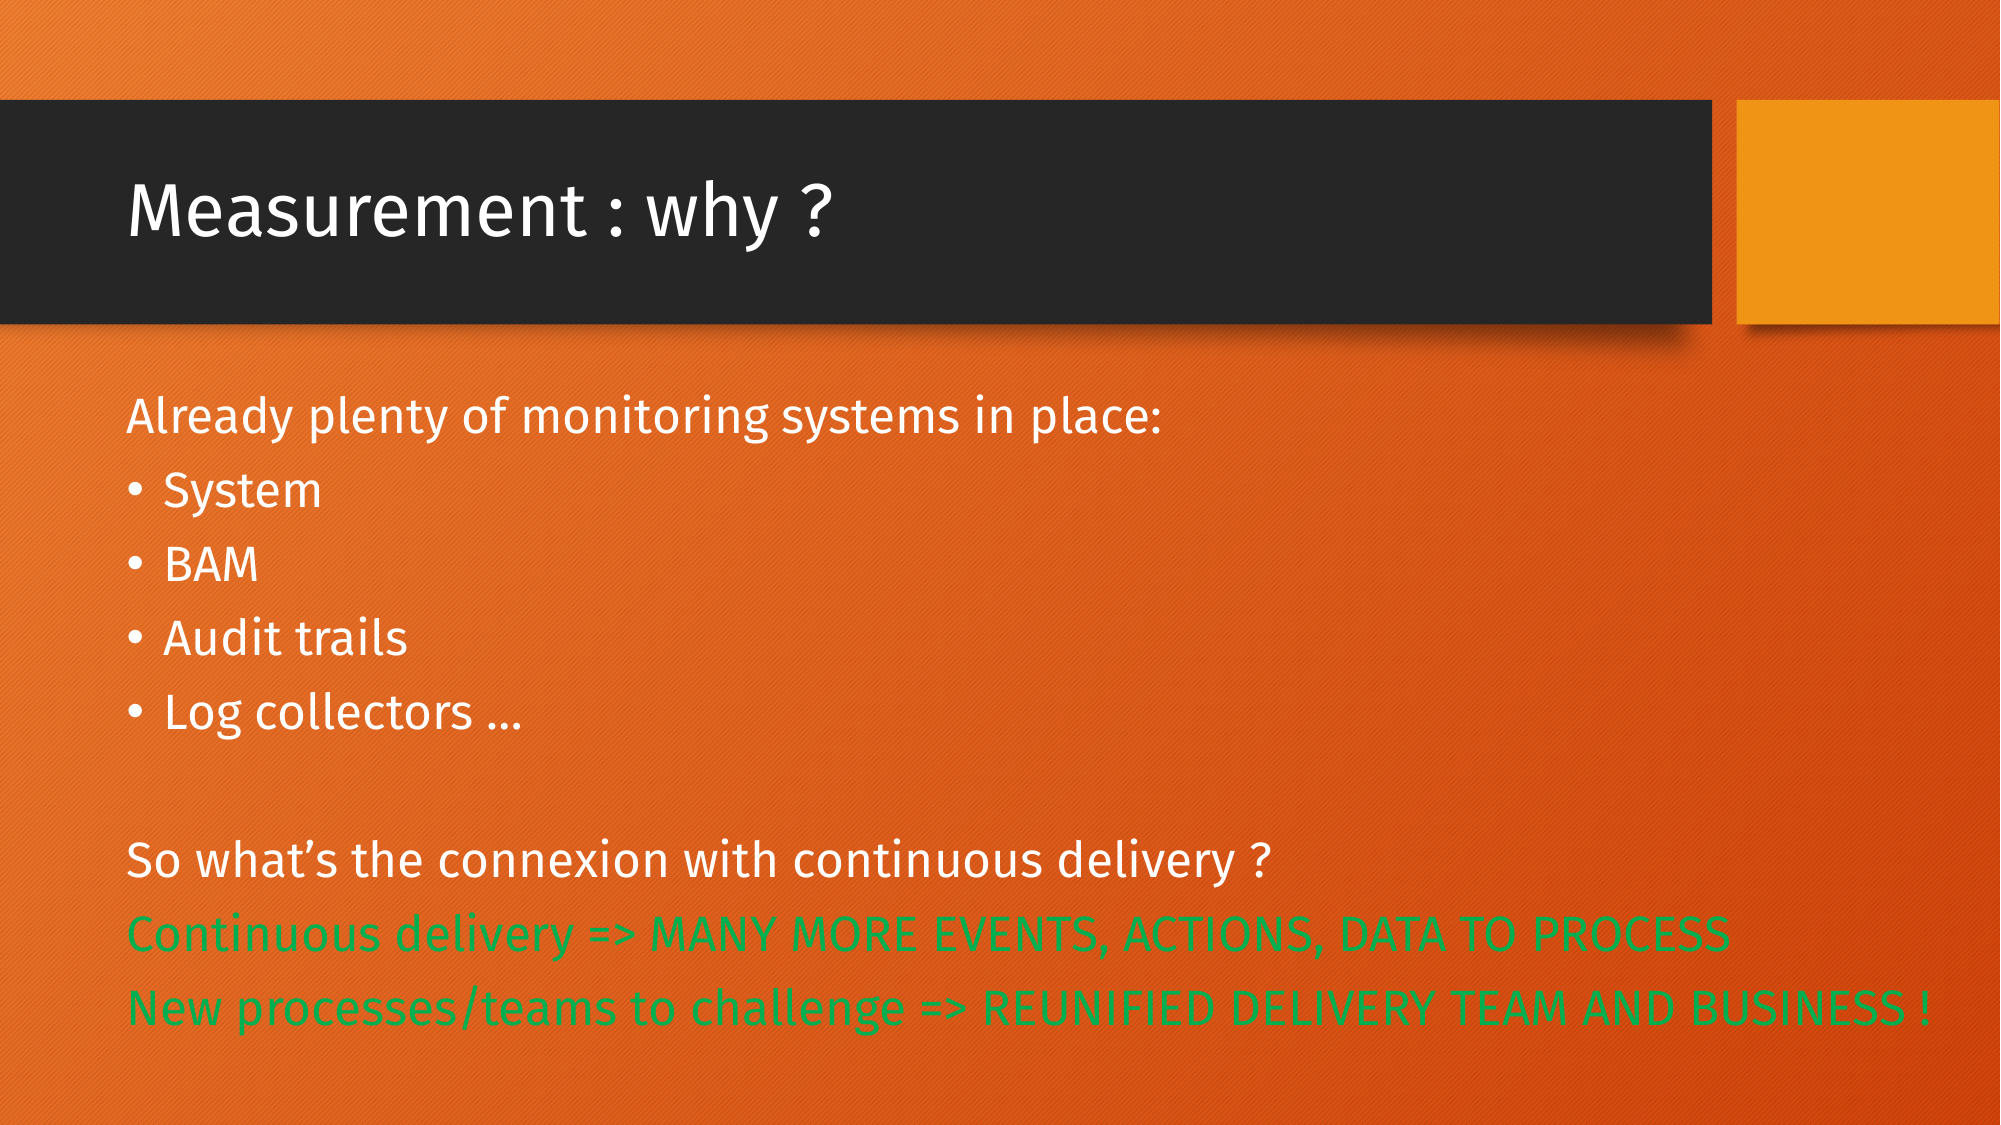

# Measurement : why ?
Already plenty of monitoring systems in place:
System
BAM
Audit trails
Log collectors …

So what’s the connexion with continuous delivery ?
Continuous delivery => MANY MORE EVENTS, ACTIONS, DATA TO PROCESS
New processes/teams to challenge => REUNIFIED DELIVERY TEAM AND BUSINESS !